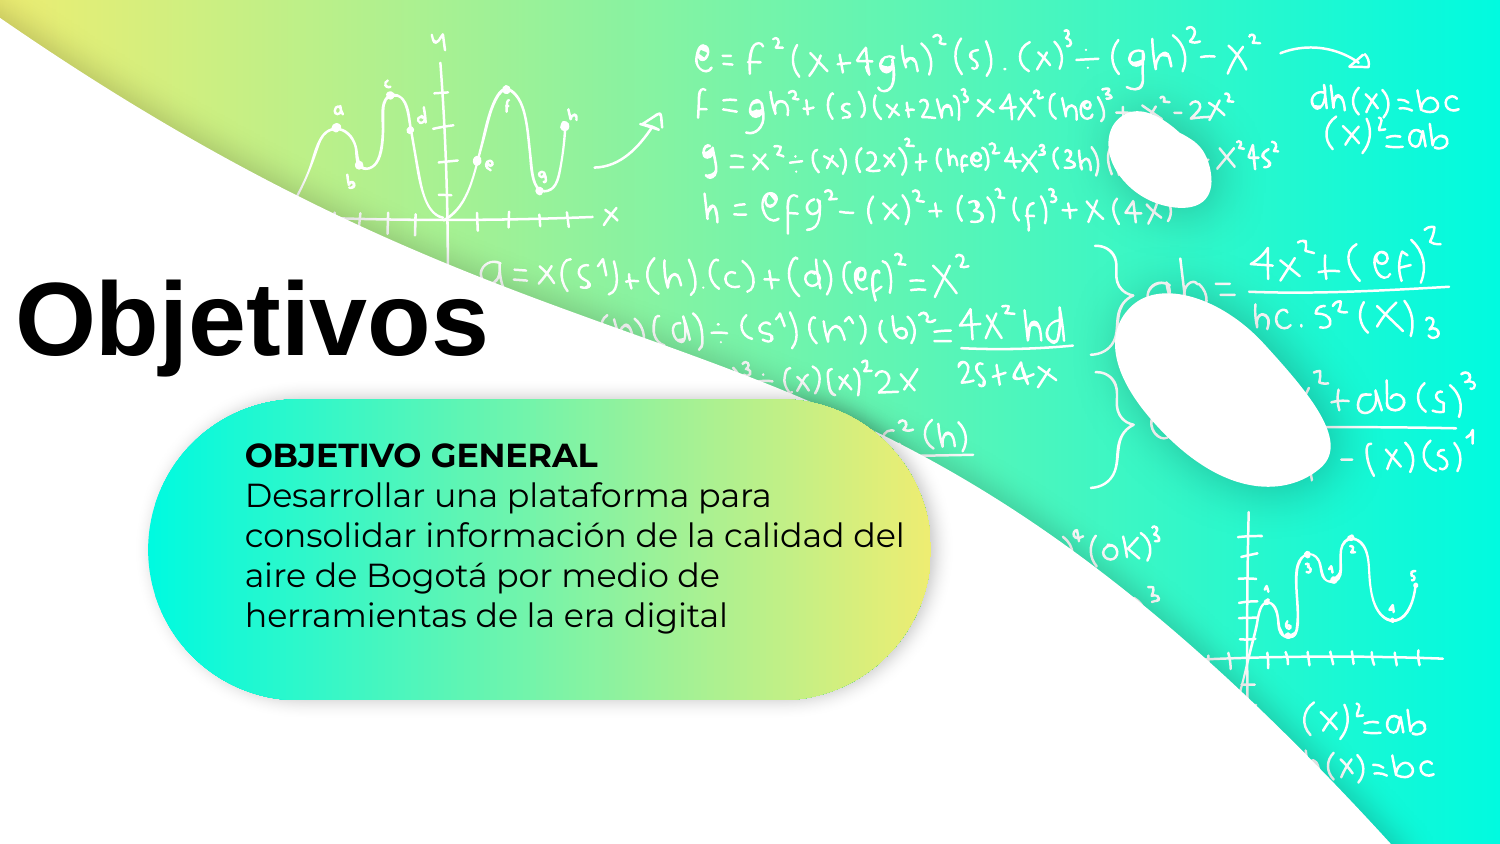

# Objetivos

OBJETIVO GENERAL
Desarrollar una plataforma para consolidar información de la calidad del aire de Bogotá por medio de herramientas de la era digital